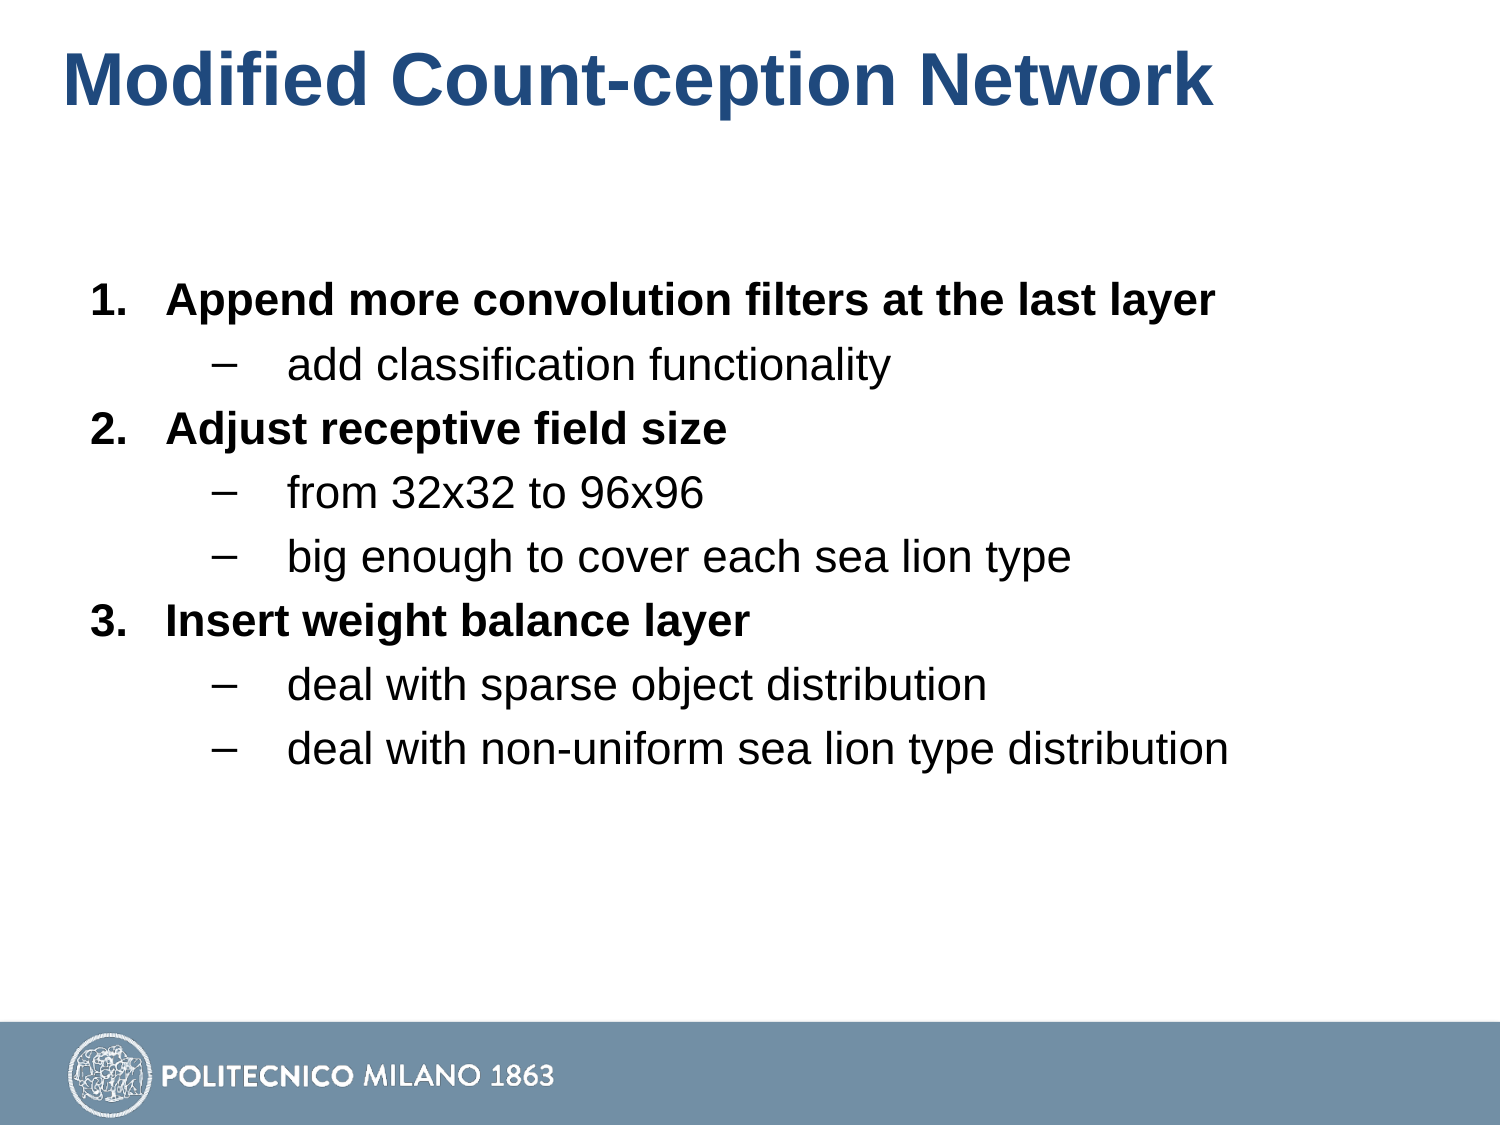

# Modified Count-ception Network
Append more convolution filters at the last layer
add classification functionality
Adjust receptive field size
from 32x32 to 96x96
big enough to cover each sea lion type
Insert weight balance layer
deal with sparse object distribution
deal with non-uniform sea lion type distribution